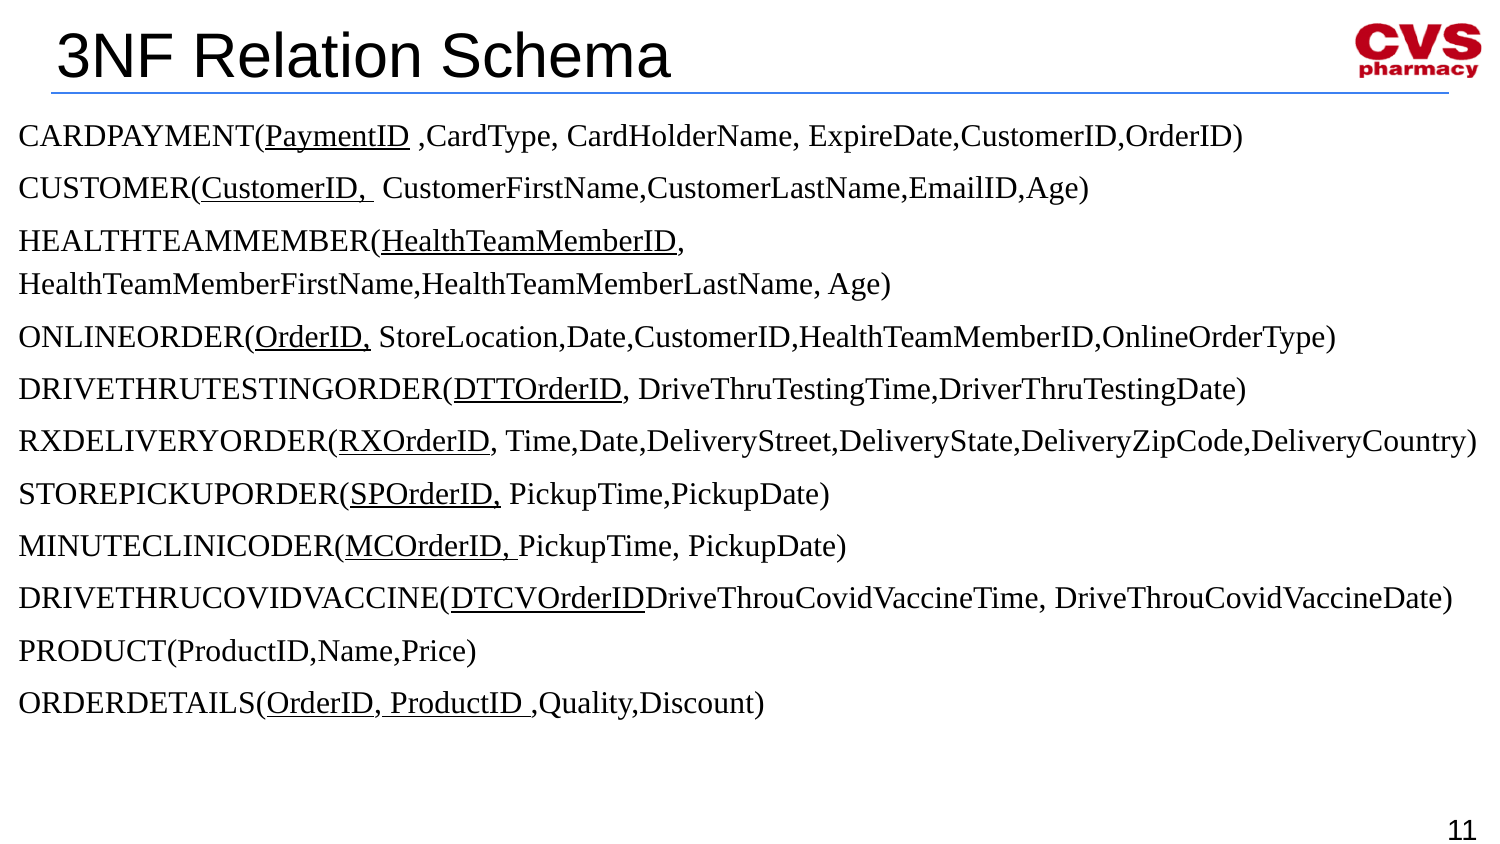

# 3NF Relation Schema
CARDPAYMENT(PaymentID ,CardType, CardHolderName, ExpireDate,CustomerID,OrderID)
CUSTOMER(CustomerID,  CustomerFirstName,CustomerLastName,EmailID,Age)
HEALTHTEAMMEMBER(HealthTeamMemberID, HealthTeamMemberFirstName,HealthTeamMemberLastName, Age)
ONLINEORDER(OrderID, StoreLocation,Date,CustomerID,HealthTeamMemberID,OnlineOrderType)
DRIVETHRUTESTINGORDER(DTTOrderID, DriveThruTestingTime,DriverThruTestingDate)
RXDELIVERYORDER(RXOrderID, Time,Date,DeliveryStreet,DeliveryState,DeliveryZipCode,DeliveryCountry)
STOREPICKUPORDER(SPOrderID, PickupTime,PickupDate)
MINUTECLINICODER(MCOrderID, PickupTime, PickupDate)
DRIVETHRUCOVIDVACCINE(DTCVOrderIDDriveThrouCovidVaccineTime, DriveThrouCovidVaccineDate)
PRODUCT(ProductID,Name,Price)
ORDERDETAILS(OrderID, ProductID ,Quality,Discount)

11